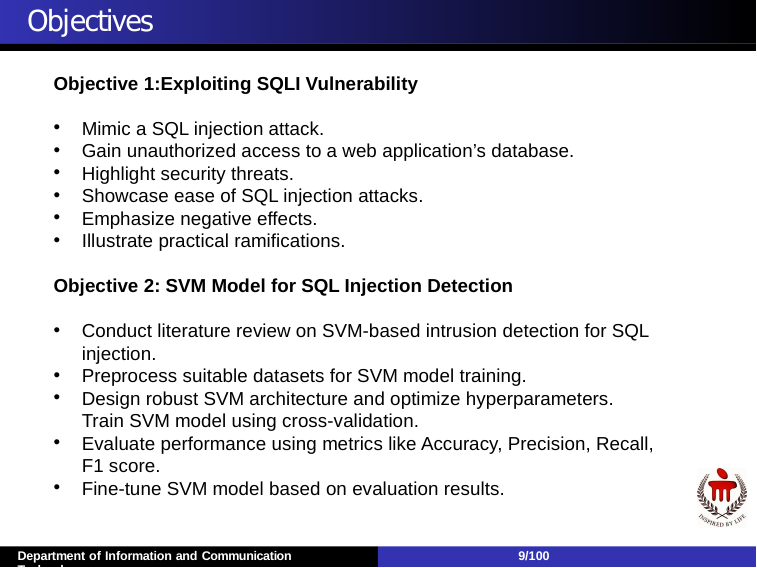

# Objectives
Objective 1:Exploiting SQLI Vulnerability

Mimic a SQL injection attack.
Gain unauthorized access to a web application’s database.
Highlight security threats.
Showcase ease of SQL injection attacks.
Emphasize negative effects.
Illustrate practical ramifications.

Objective 2: SVM Model for SQL Injection Detection

Conduct literature review on SVM-based intrusion detection for SQL injection.
Preprocess suitable datasets for SVM model training.
Design robust SVM architecture and optimize hyperparameters. Train SVM model using cross-validation.
Evaluate performance using metrics like Accuracy, Precision, Recall, F1 score.
Fine-tune SVM model based on evaluation results.

Department of Information and Communication Technology
9/100